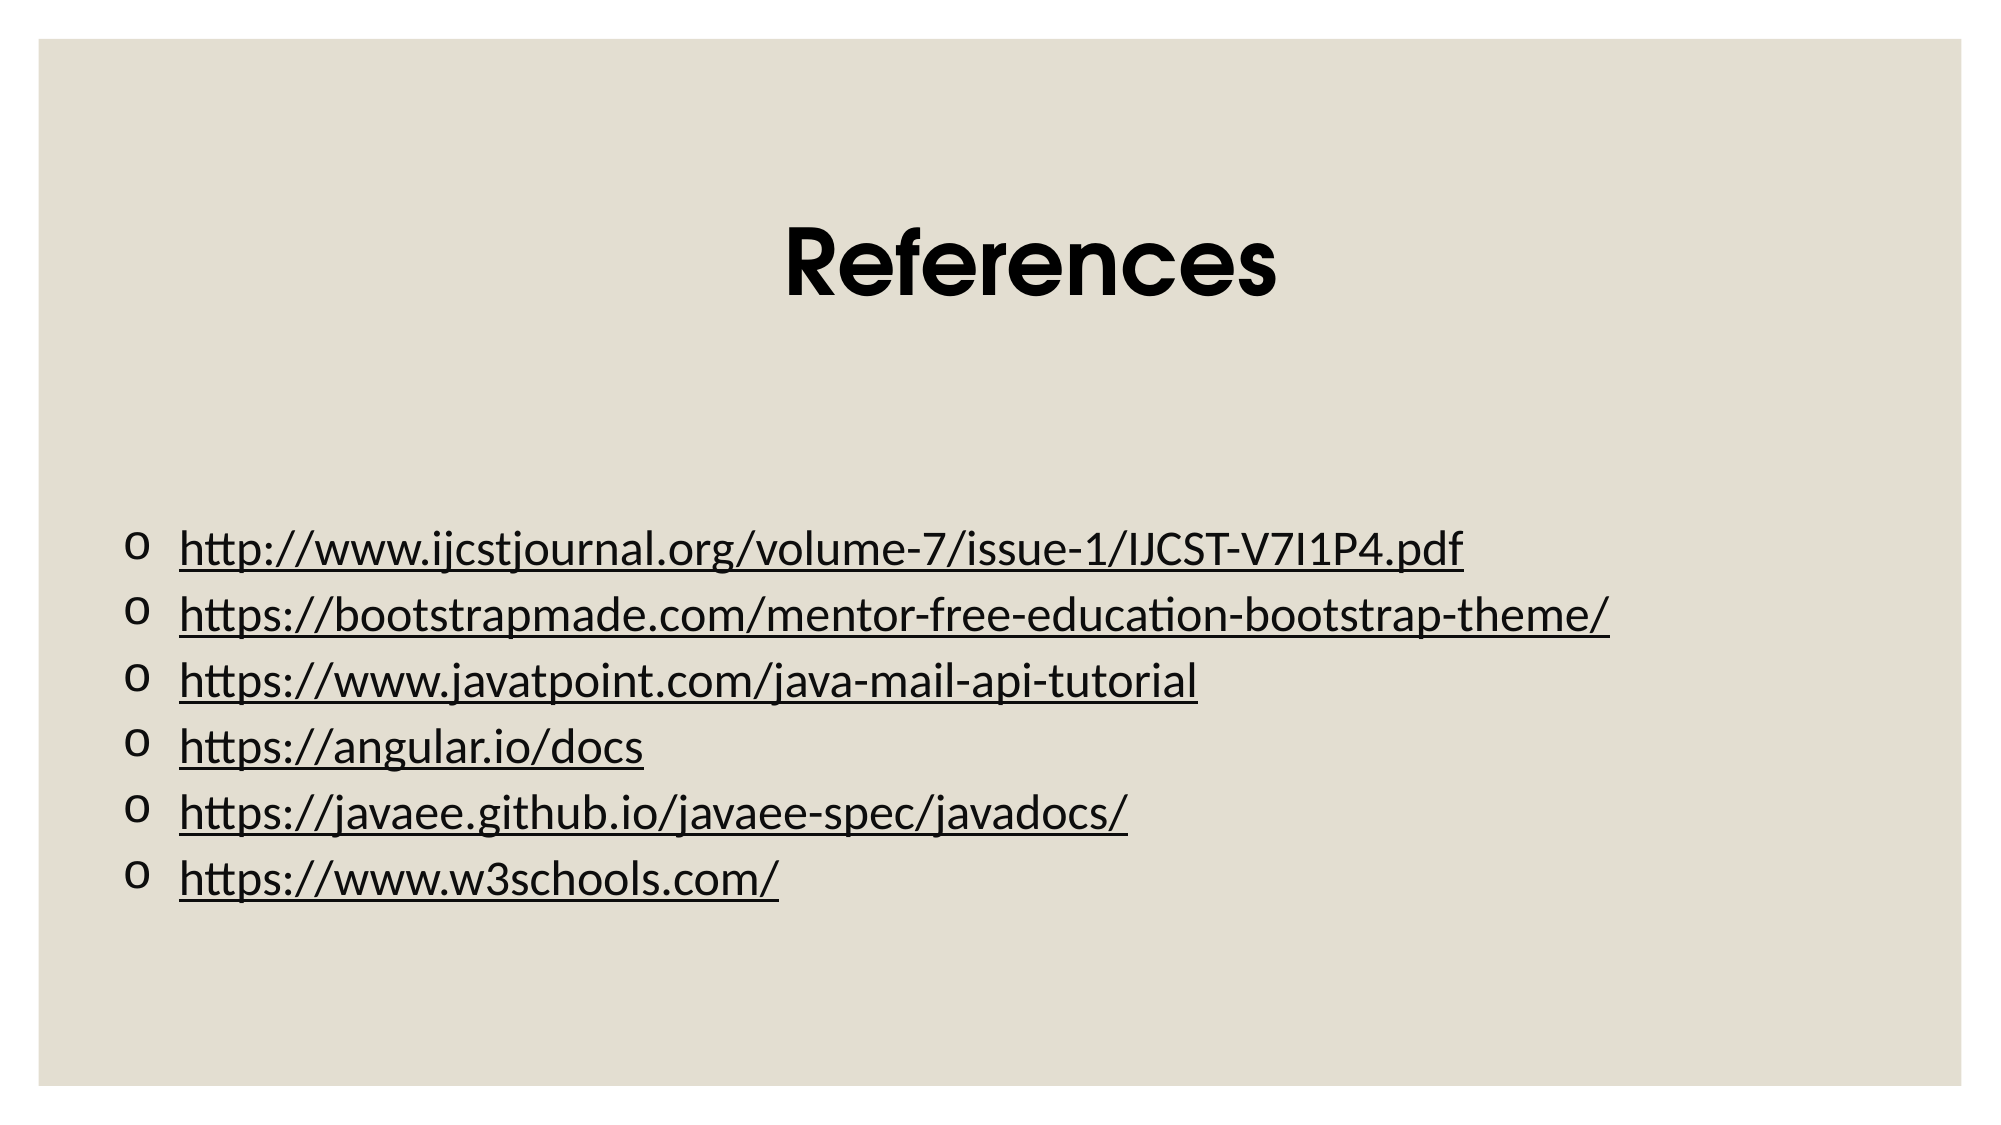

References
http://www.ijcstjournal.org/volume-7/issue-1/IJCST-V7I1P4.pdf
https://bootstrapmade.com/mentor-free-education-bootstrap-theme/
https://www.javatpoint.com/java-mail-api-tutorial
https://angular.io/docs
https://javaee.github.io/javaee-spec/javadocs/
https://www.w3schools.com/